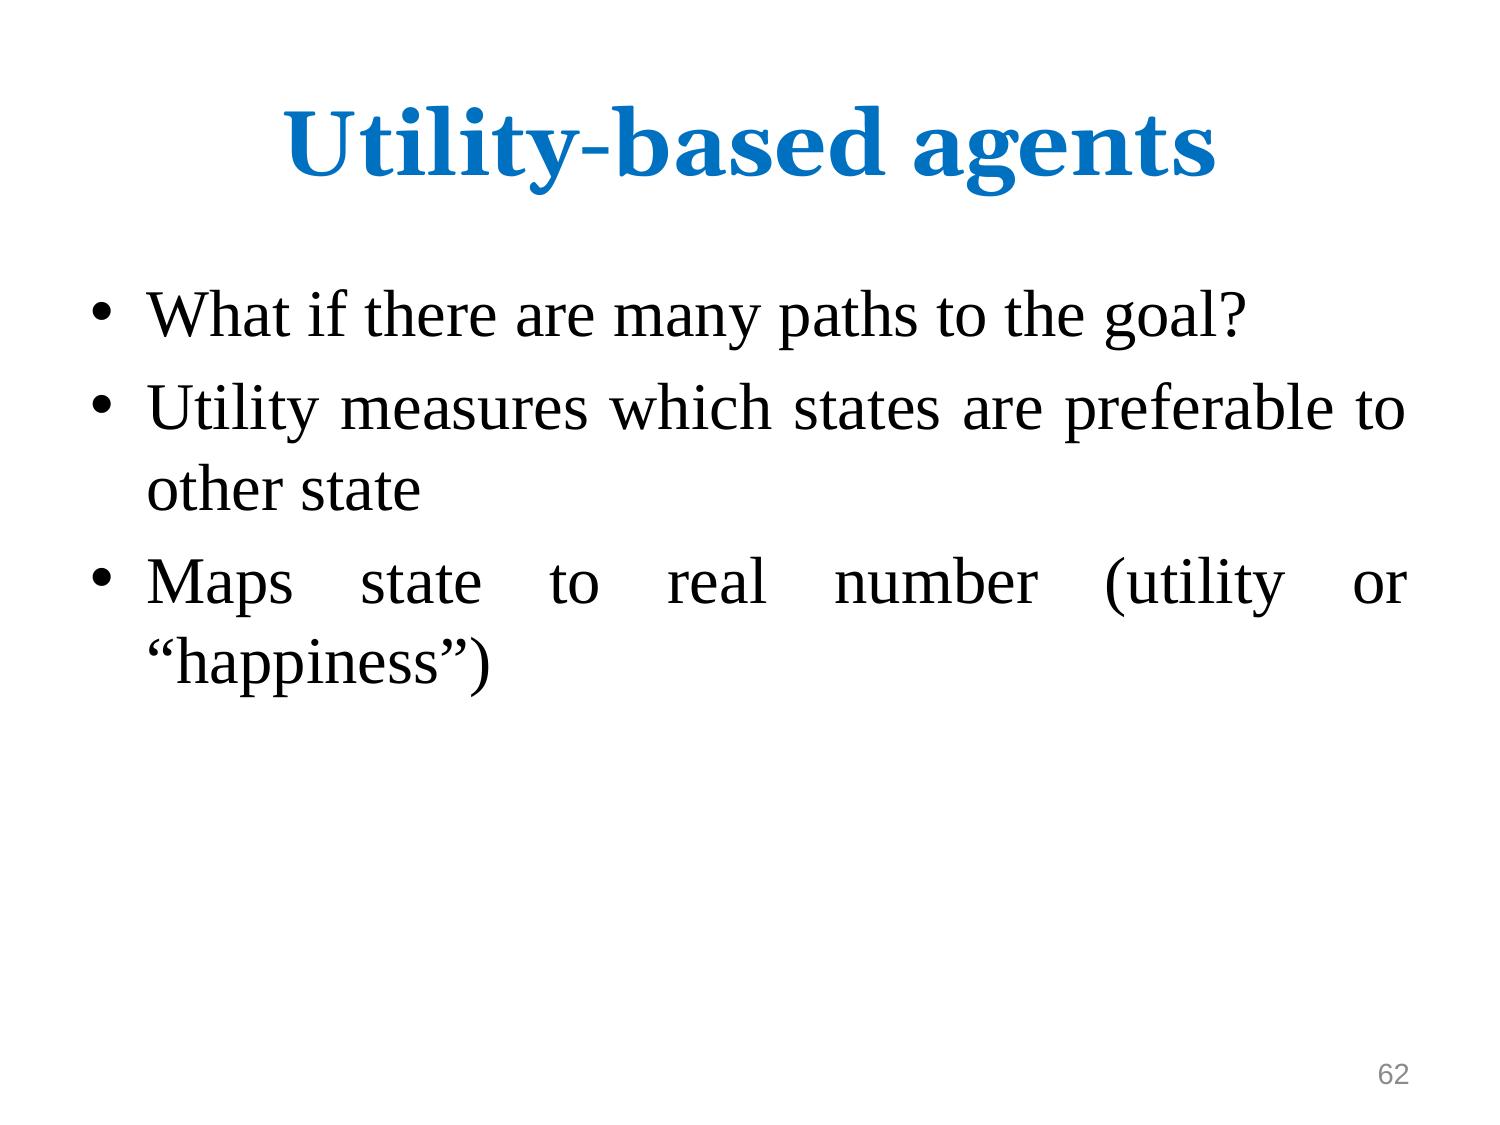

# Utility-based agents
What if there are many paths to the goal?
Utility measures which states are preferable to other state
Maps state to real number (utility or “happiness”)
62